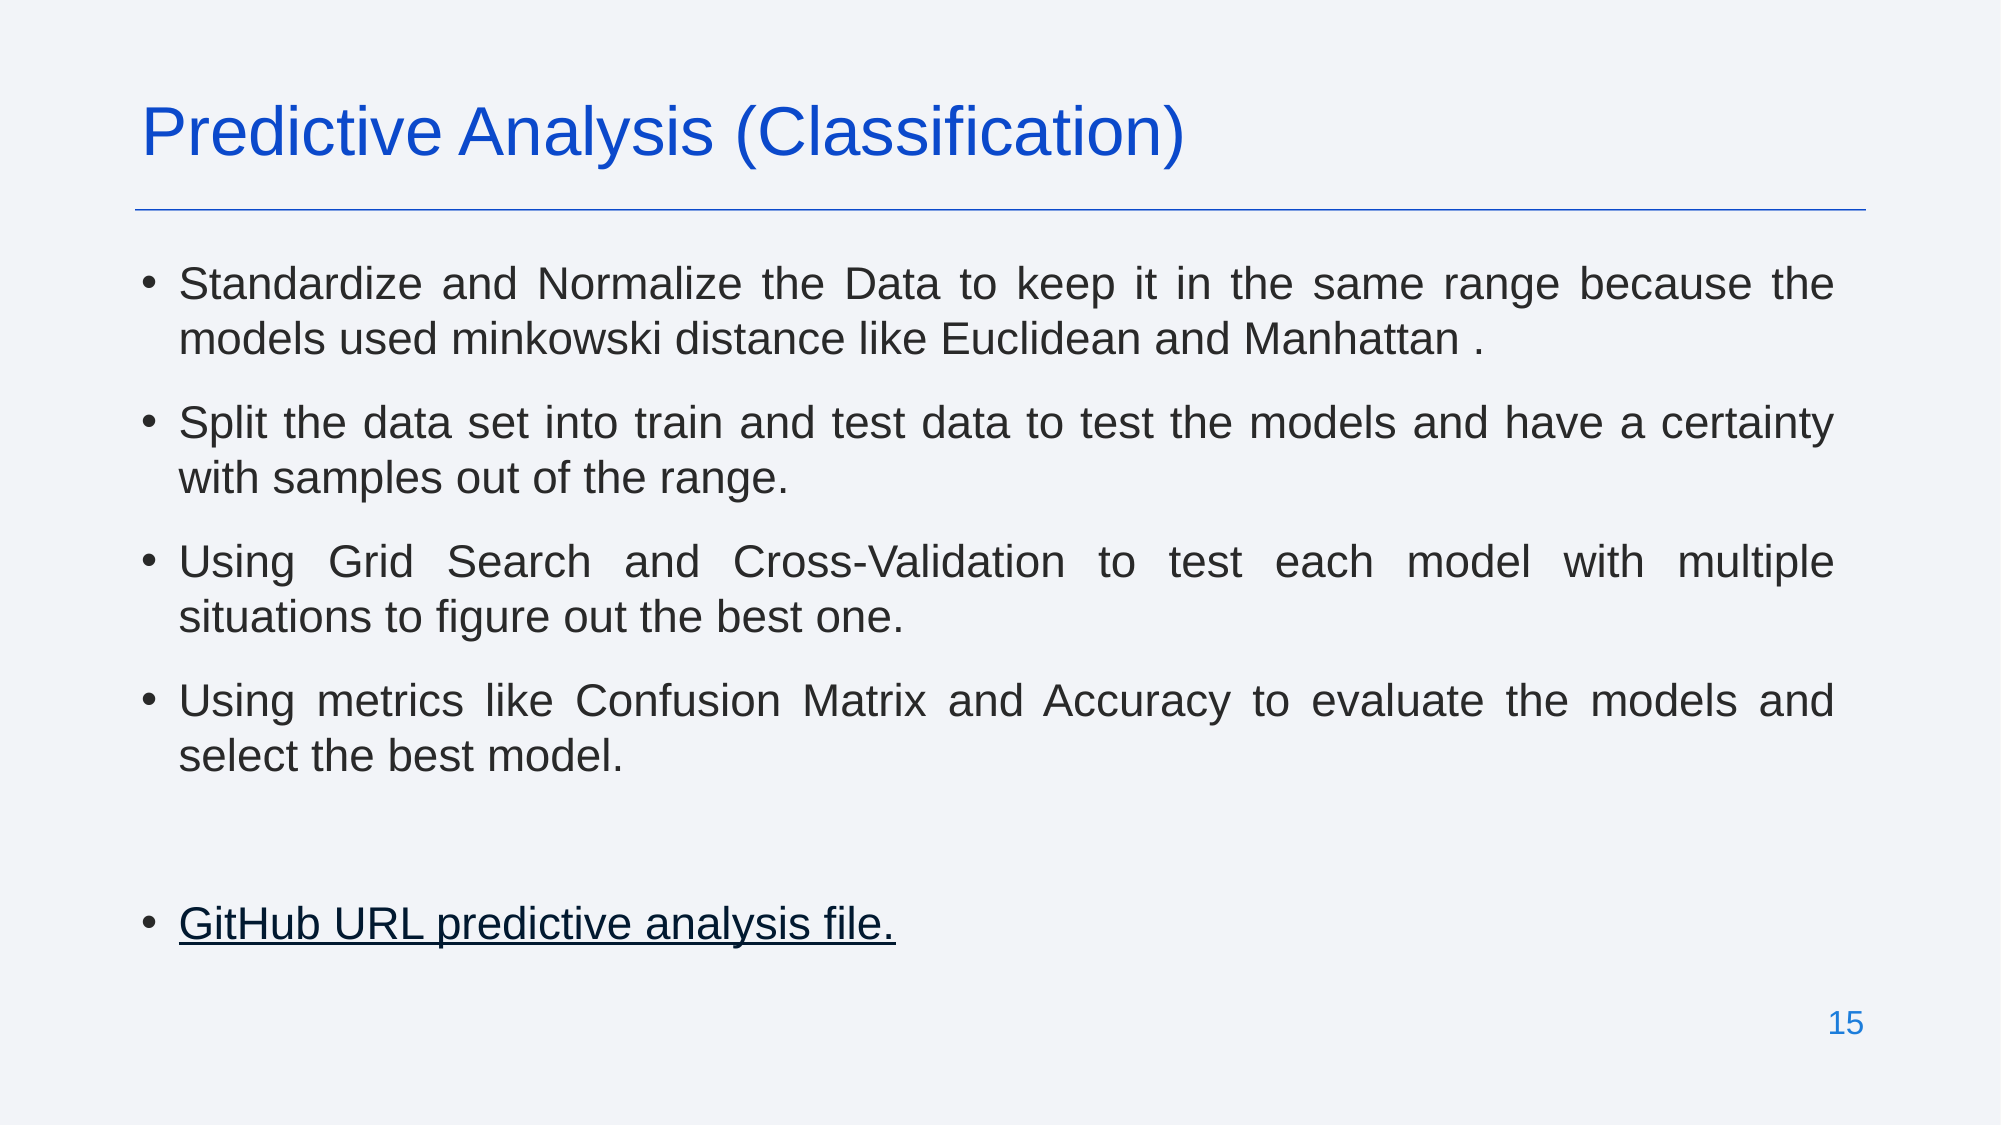

Predictive Analysis (Classification)
Standardize and Normalize the Data to keep it in the same range because the models used minkowski distance like Euclidean and Manhattan .
Split the data set into train and test data to test the models and have a certainty with samples out of the range.
Using Grid Search and Cross-Validation to test each model with multiple situations to figure out the best one.
Using metrics like Confusion Matrix and Accuracy to evaluate the models and select the best model.

GitHub URL predictive analysis file.
15